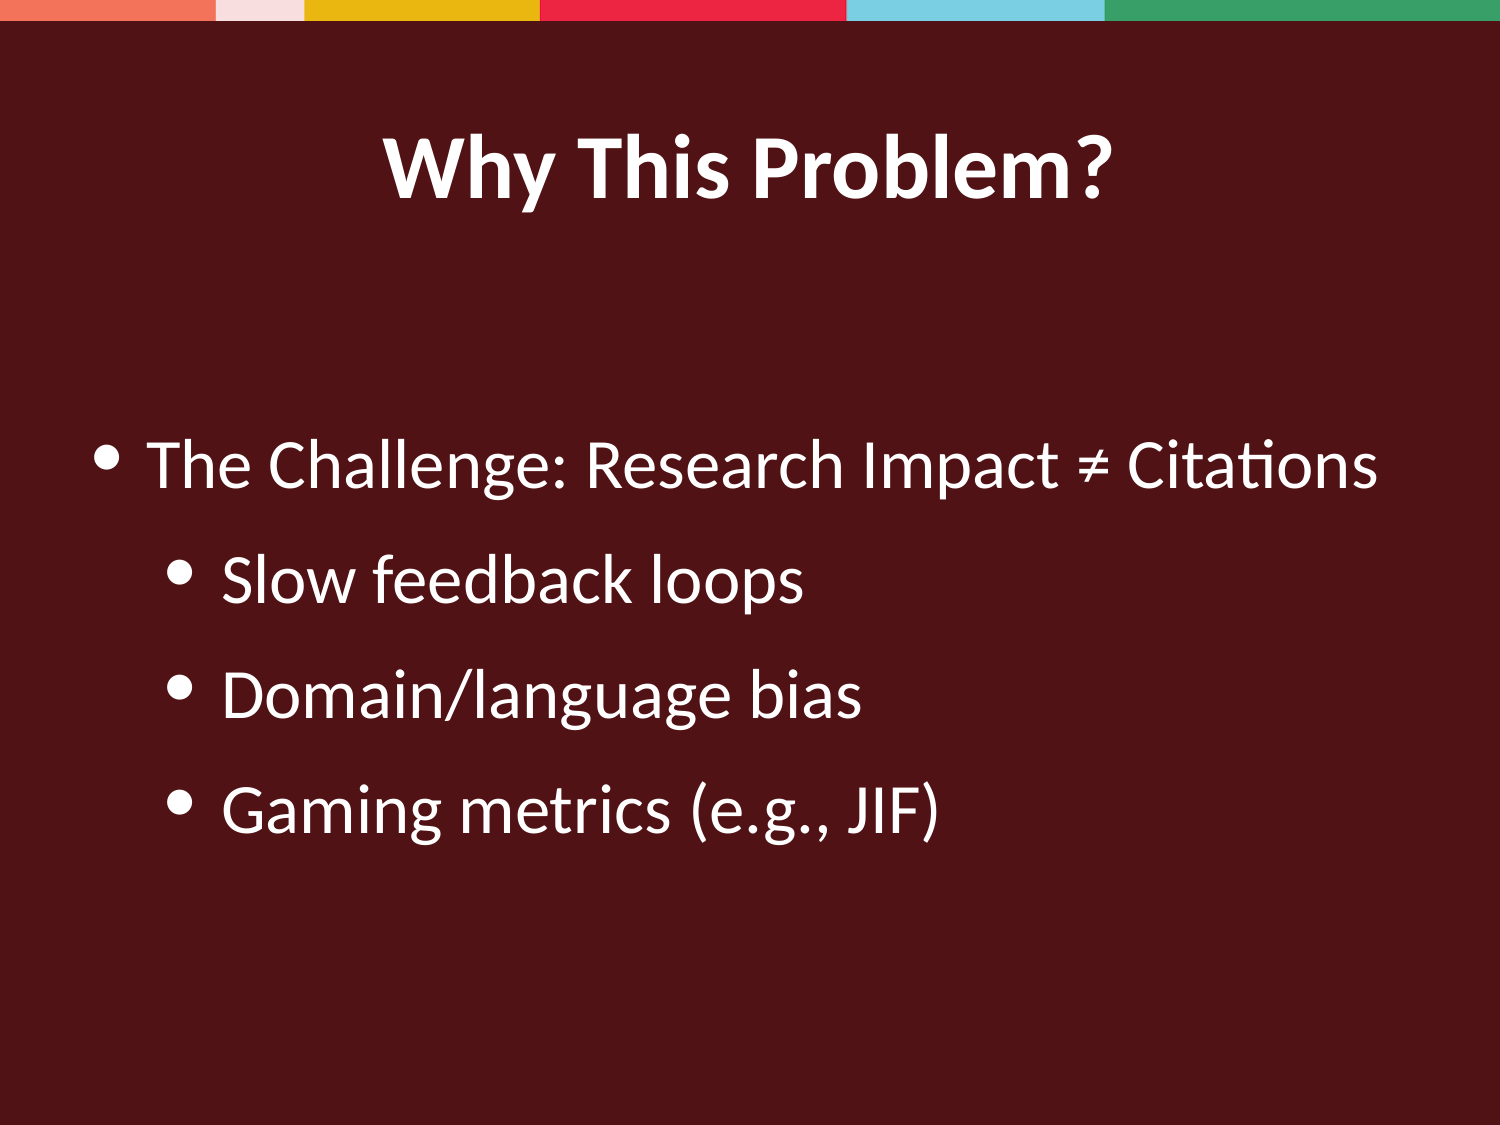

# Why This Problem?

The Challenge: Research Impact ≠ Citations
Slow feedback loops
Domain/language bias
Gaming metrics (e.g., JIF)